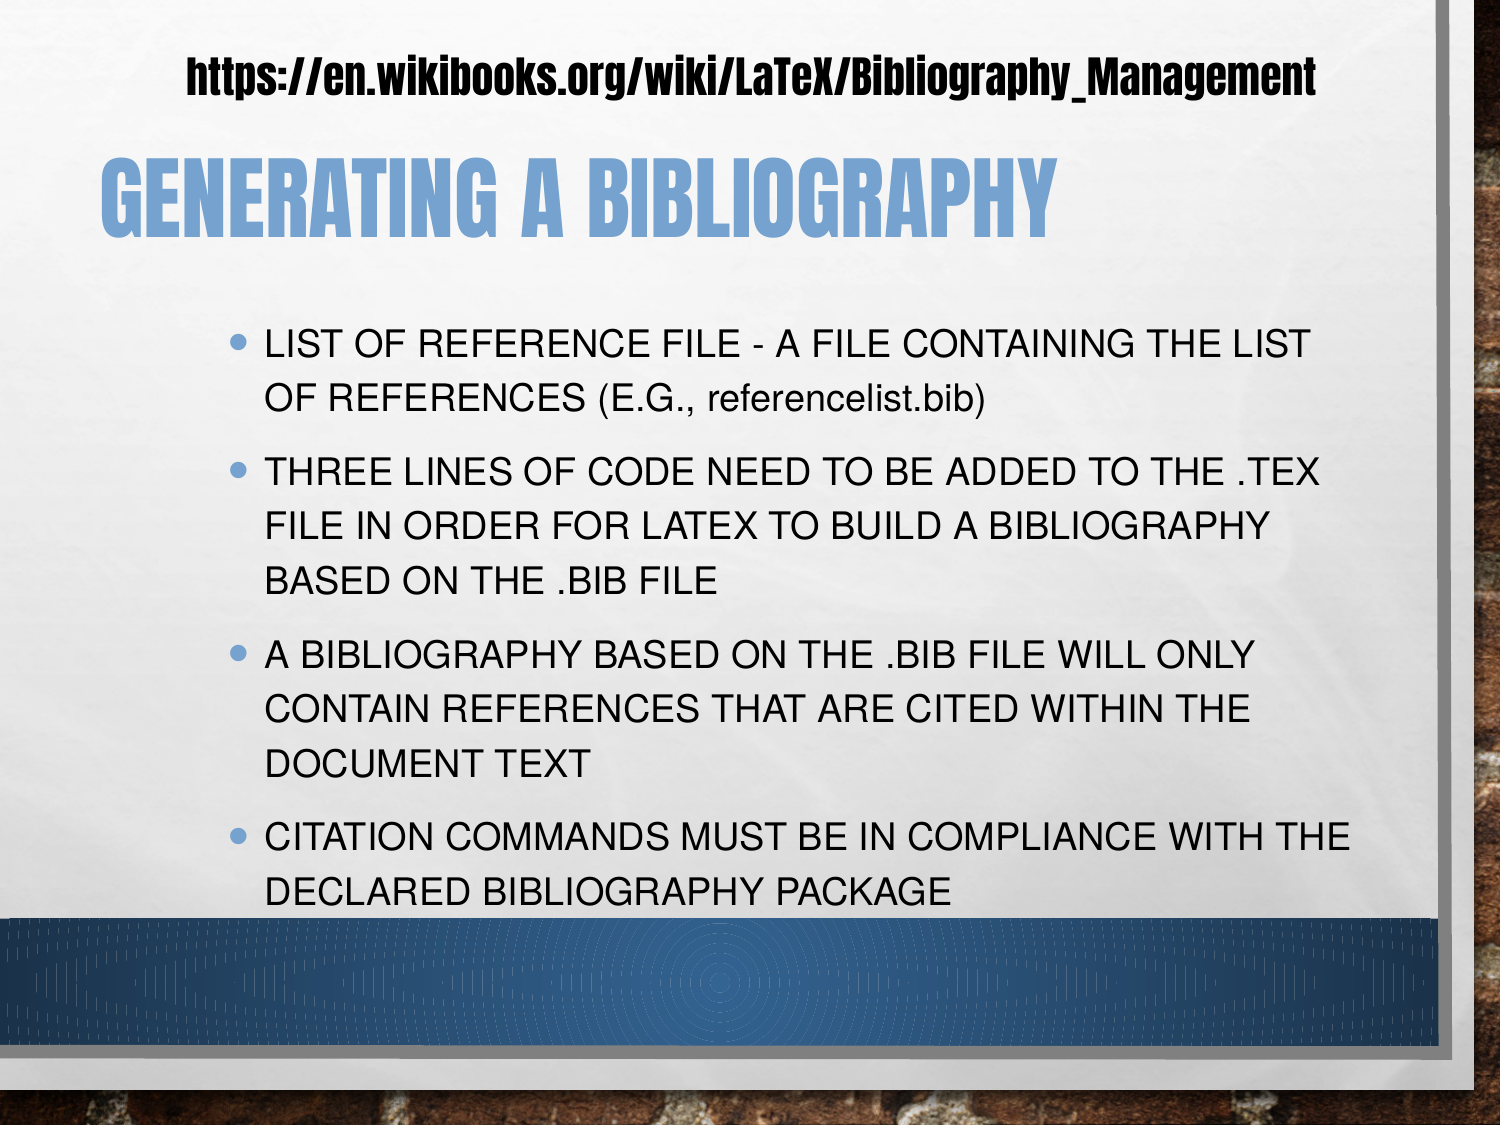

https://en.wikibooks.org/wiki/LaTeX/Bibliography_Management
# Generating a bibliography
List of Reference File - a file containing the list of references (e.g., referencelist.bib)
Three lines of code need to be added to the .tex file in order for LATEX to build a bibliography based on the .bib file
A bibliography based on the .bib file will ONLY contain references that are cited within the document text
Citation commands must be in compliance with the declared bibliography package